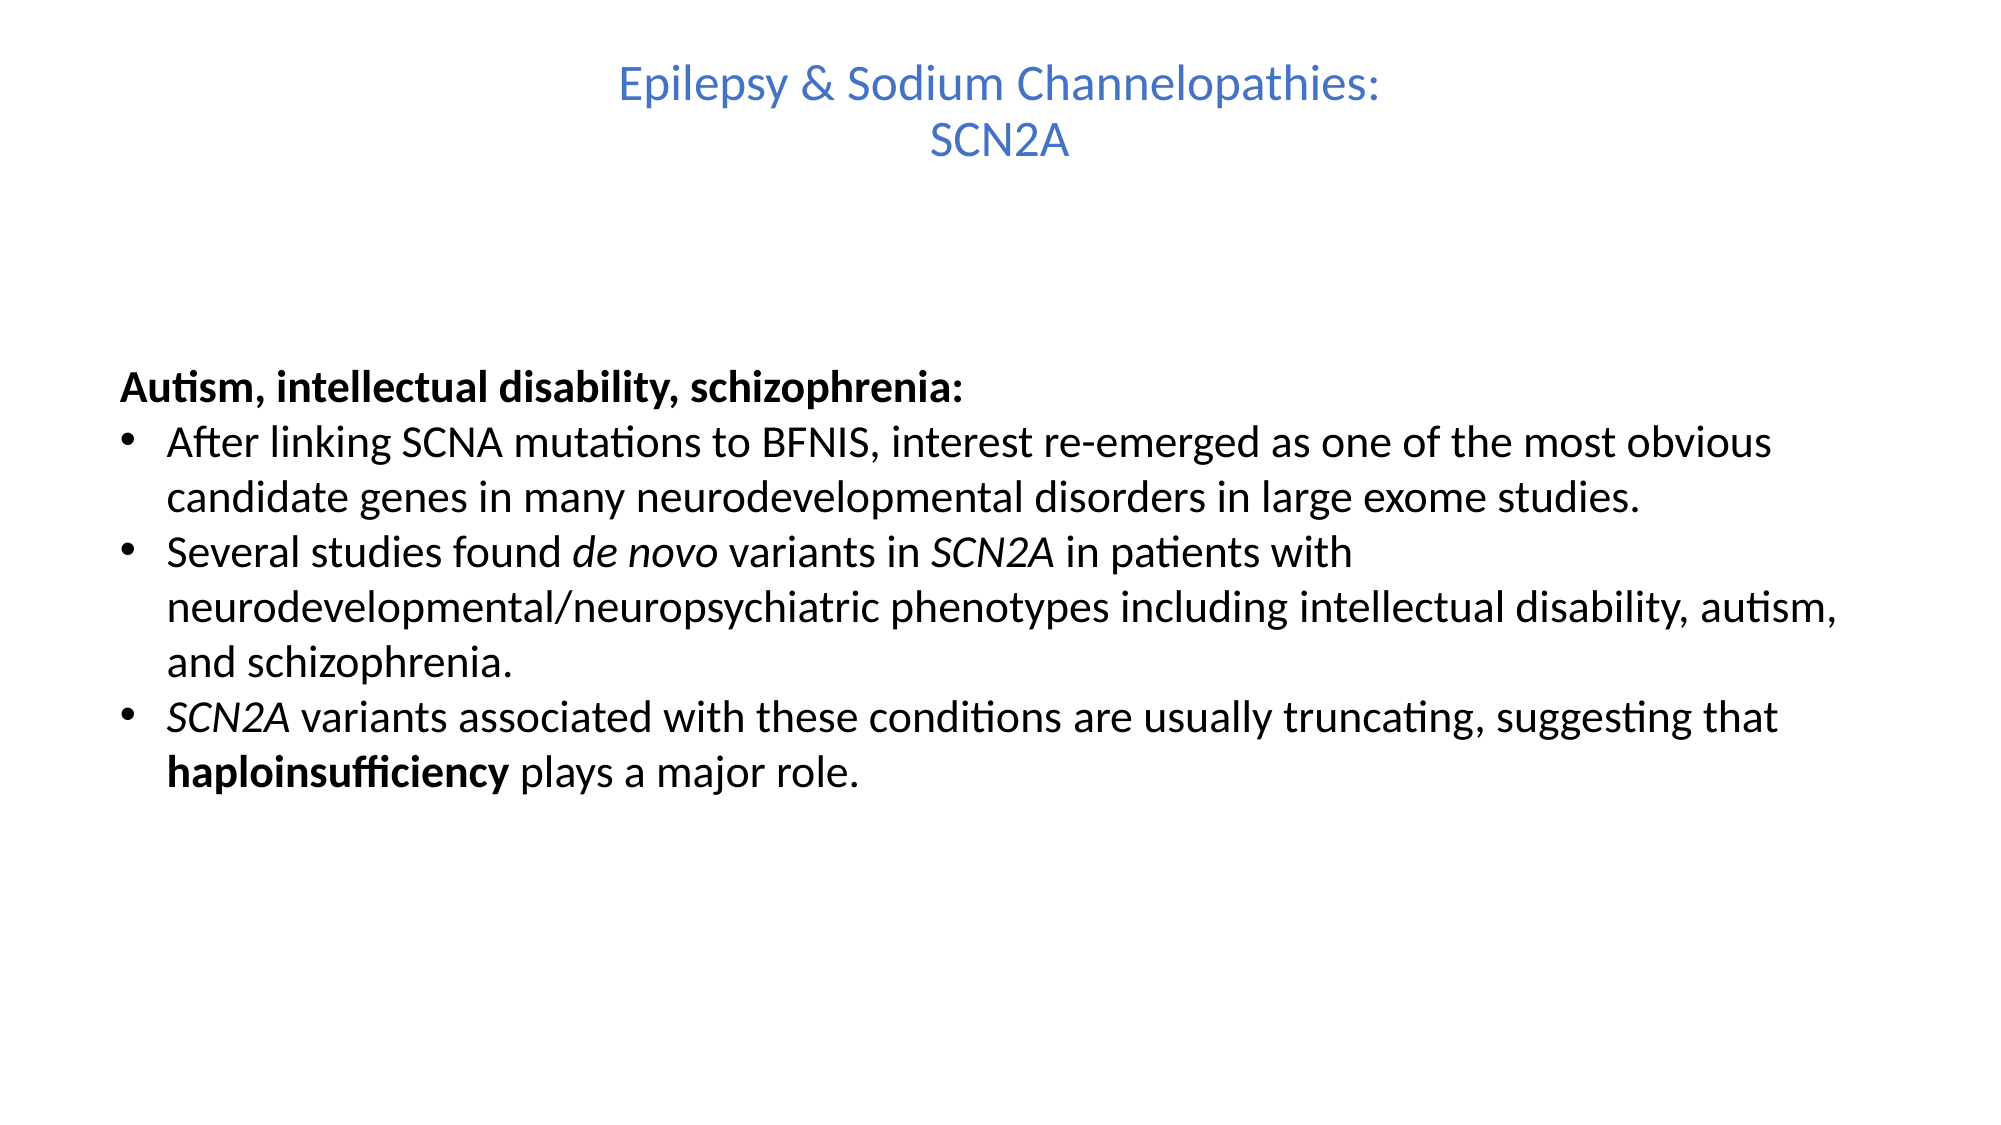

# Epilepsy & Sodium Channelopathies: SCN2A
Autism, intellectual disability, schizophrenia:
After linking SCNA mutations to BFNIS, interest re-emerged as one of the most obvious candidate genes in many neurodevelopmental disorders in large exome studies.
Several studies found de novo variants in SCN2A in patients with neurodevelopmental/neuropsychiatric phenotypes including intellectual disability, autism, and schizophrenia.
SCN2A variants associated with these conditions are usually truncating, suggesting that haploinsufficiency plays a major role.